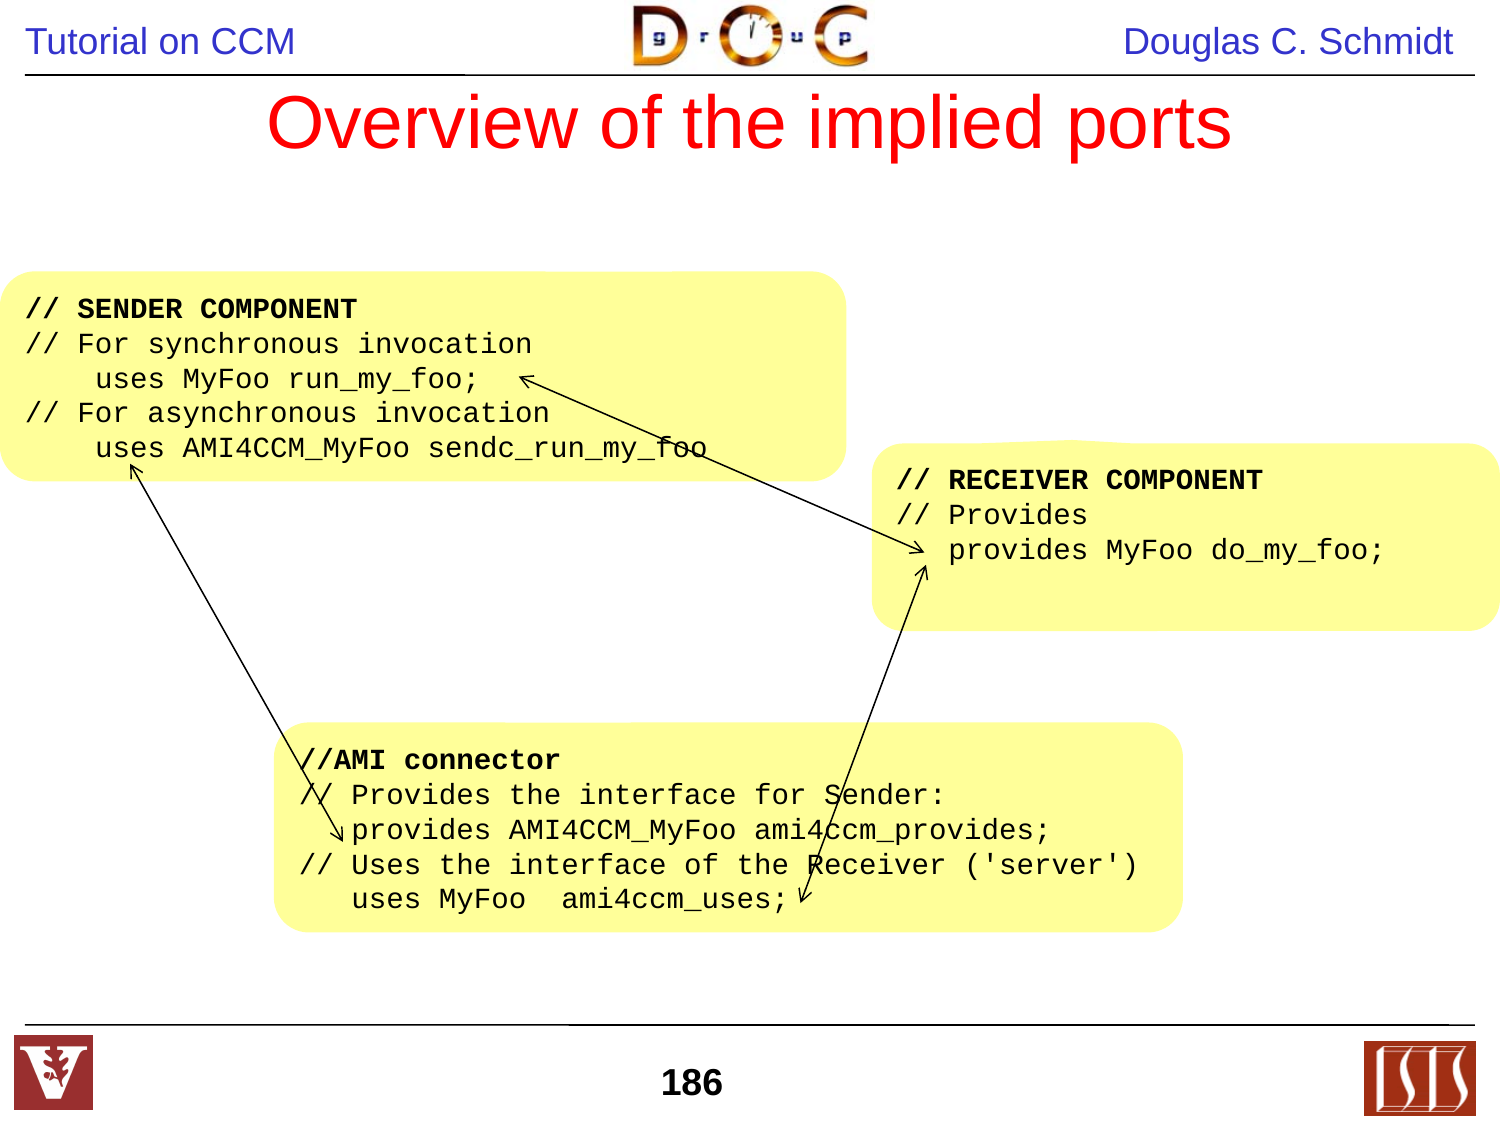

# Overview of the implied ports

// SENDER COMPONENT
// For synchronous invocation
    uses MyFoo run_my_foo;
// For asynchronous invocation
    uses AMI4CCM_MyFoo sendc_run_my_foo
// RECEIVER COMPONENT
// Provides
   provides MyFoo do_my_foo;

//AMI connector
// Provides the interface for Sender:
   provides AMI4CCM_MyFoo ami4ccm_provides;
// Uses the interface of the Receiver ('server')
   uses MyFoo  ami4ccm_uses;